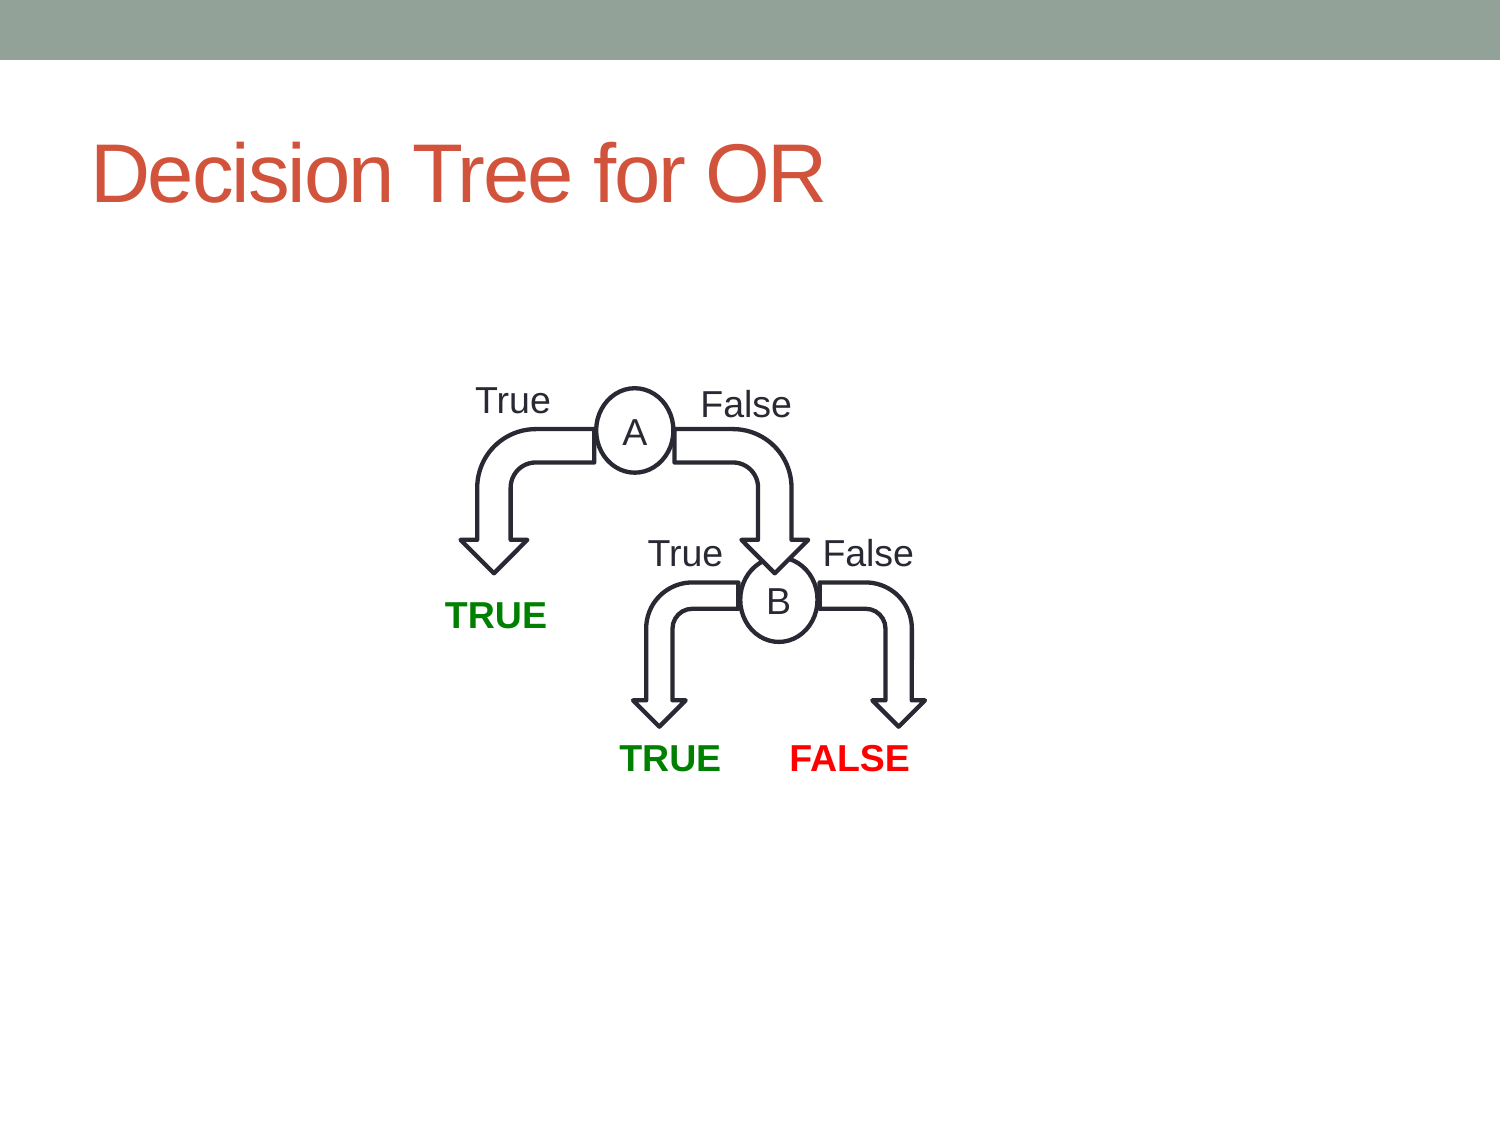

# Decision Tree for OR
True
False
A

True
False
B
TRUE

TRUE
FALSE